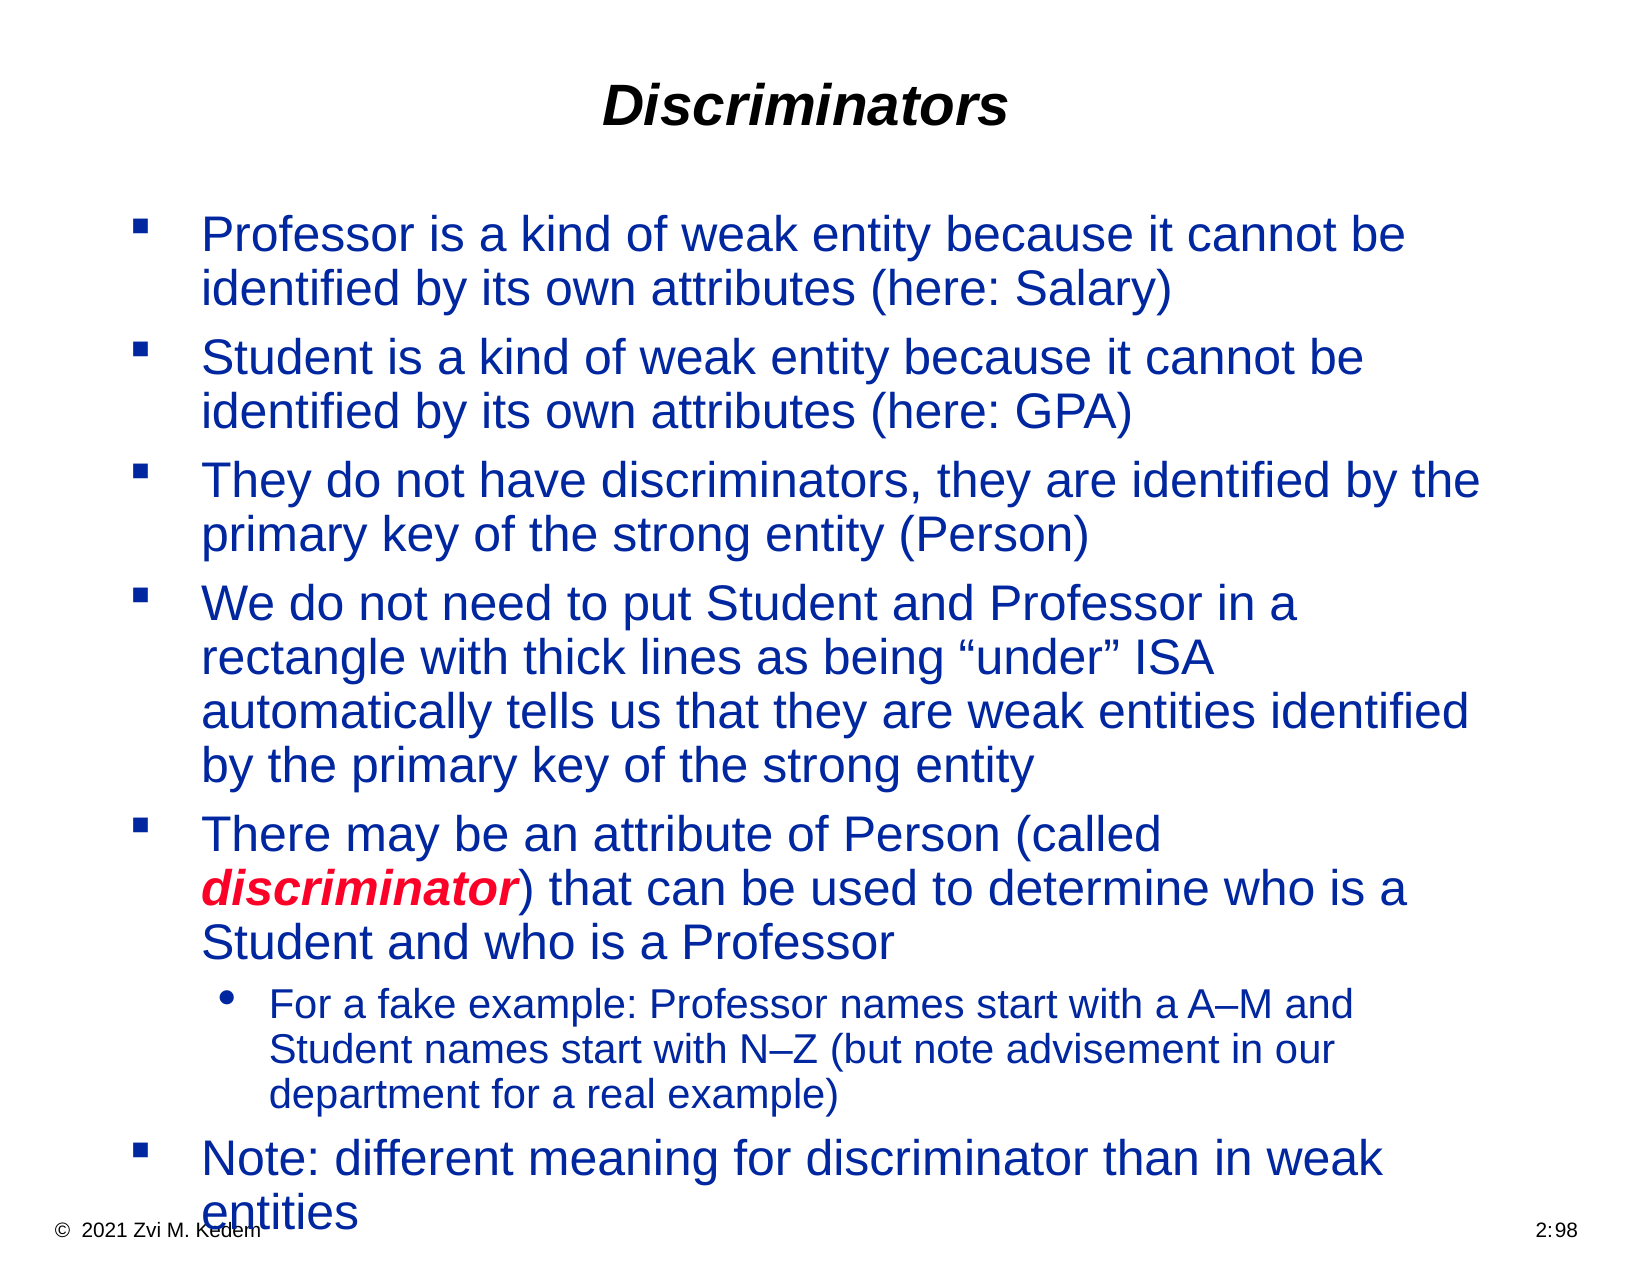

# Discriminators
Professor is a kind of weak entity because it cannot be identified by its own attributes (here: Salary)
Student is a kind of weak entity because it cannot be identified by its own attributes (here: GPA)
They do not have discriminators, they are identified by the primary key of the strong entity (Person)
We do not need to put Student and Professor in a rectangle with thick lines as being “under” ISA automatically tells us that they are weak entities identified by the primary key of the strong entity
There may be an attribute of Person (called discriminator) that can be used to determine who is a Student and who is a Professor
For a fake example: Professor names start with a A–M and Student names start with N–Z (but note advisement in our department for a real example)
Note: different meaning for discriminator than in weak entities